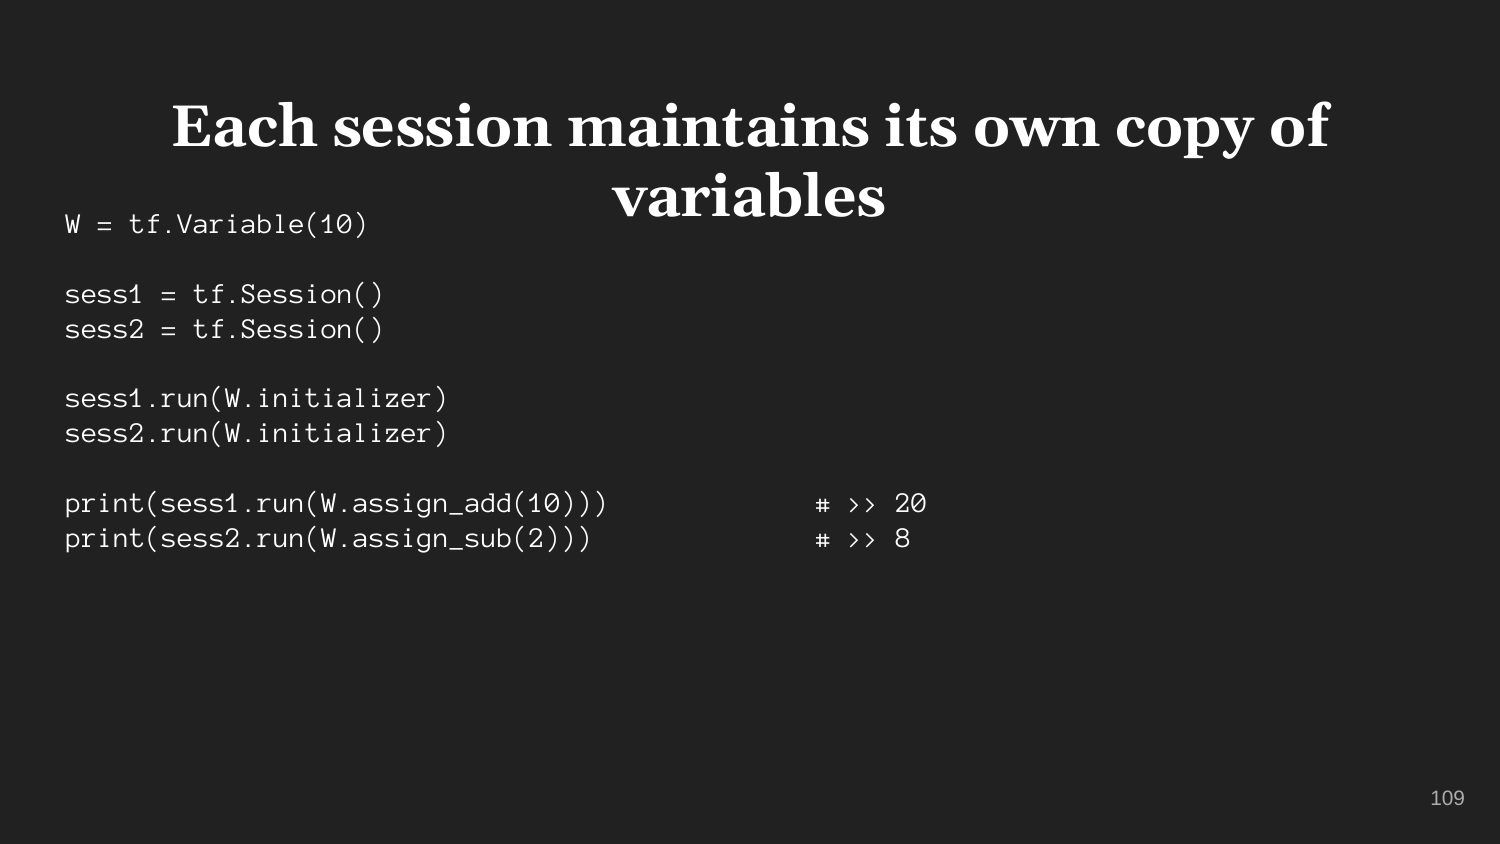

# Each session maintains its own copy of variables
W = tf.Variable(10)

sess1 = tf.Session()
sess2 = tf.Session()

sess1.run(W.initializer)
sess2.run(W.initializer)

print(sess1.run(W.assign_add(10))) 		# >> 20
print(sess2.run(W.assign_sub(2))) 		# >> 8
109